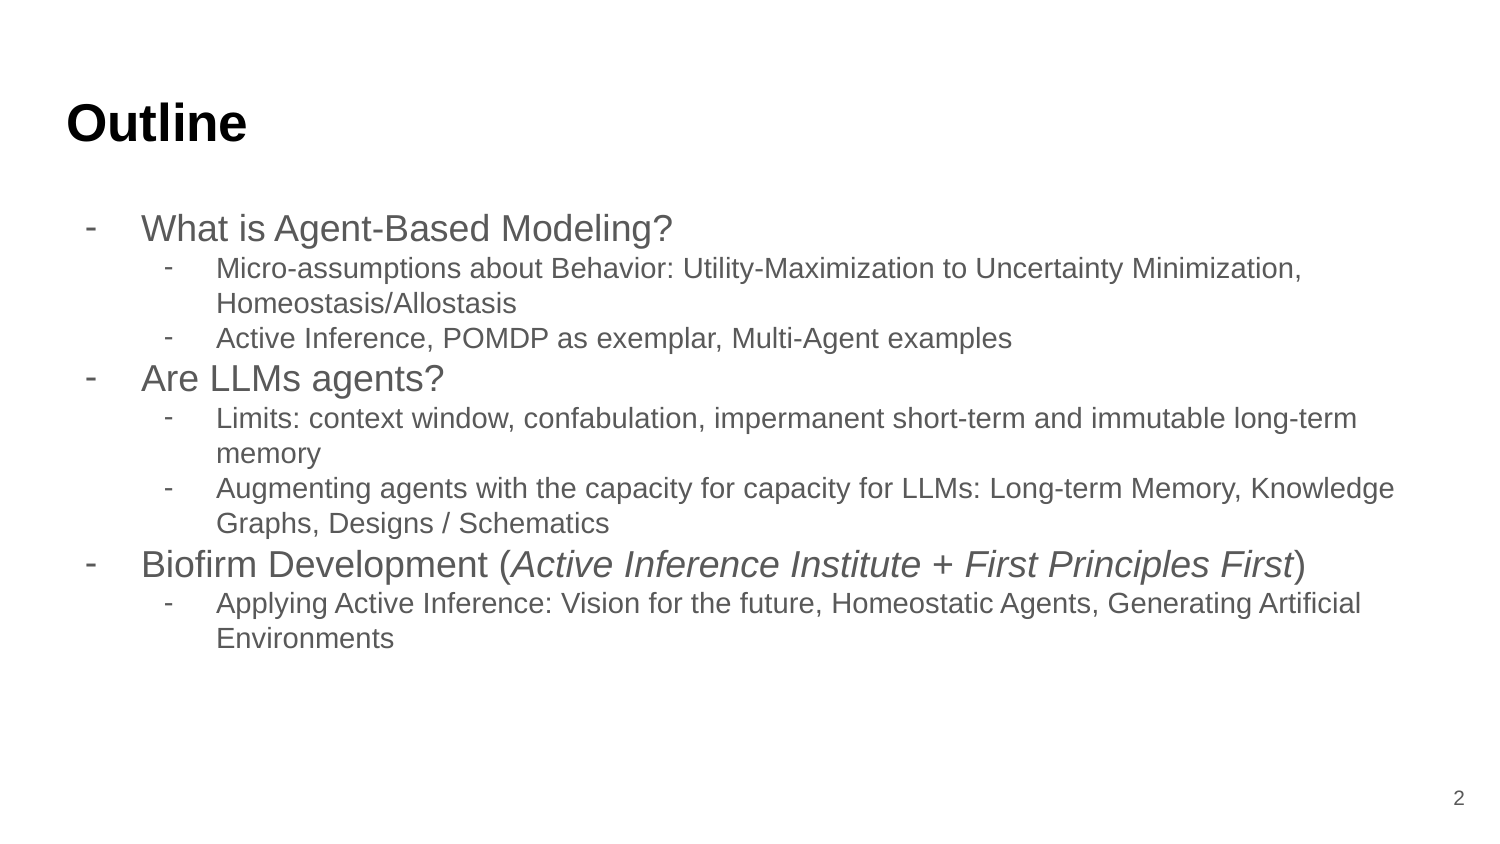

# Outline
What is Agent-Based Modeling?
Micro-assumptions about Behavior: Utility-Maximization to Uncertainty Minimization, Homeostasis/Allostasis
Active Inference, POMDP as exemplar, Multi-Agent examples
Are LLMs agents?
Limits: context window, confabulation, impermanent short-term and immutable long-term memory
Augmenting agents with the capacity for capacity for LLMs: Long-term Memory, Knowledge Graphs, Designs / Schematics
Biofirm Development (Active Inference Institute + First Principles First)
Applying Active Inference: Vision for the future, Homeostatic Agents, Generating Artificial Environments
2